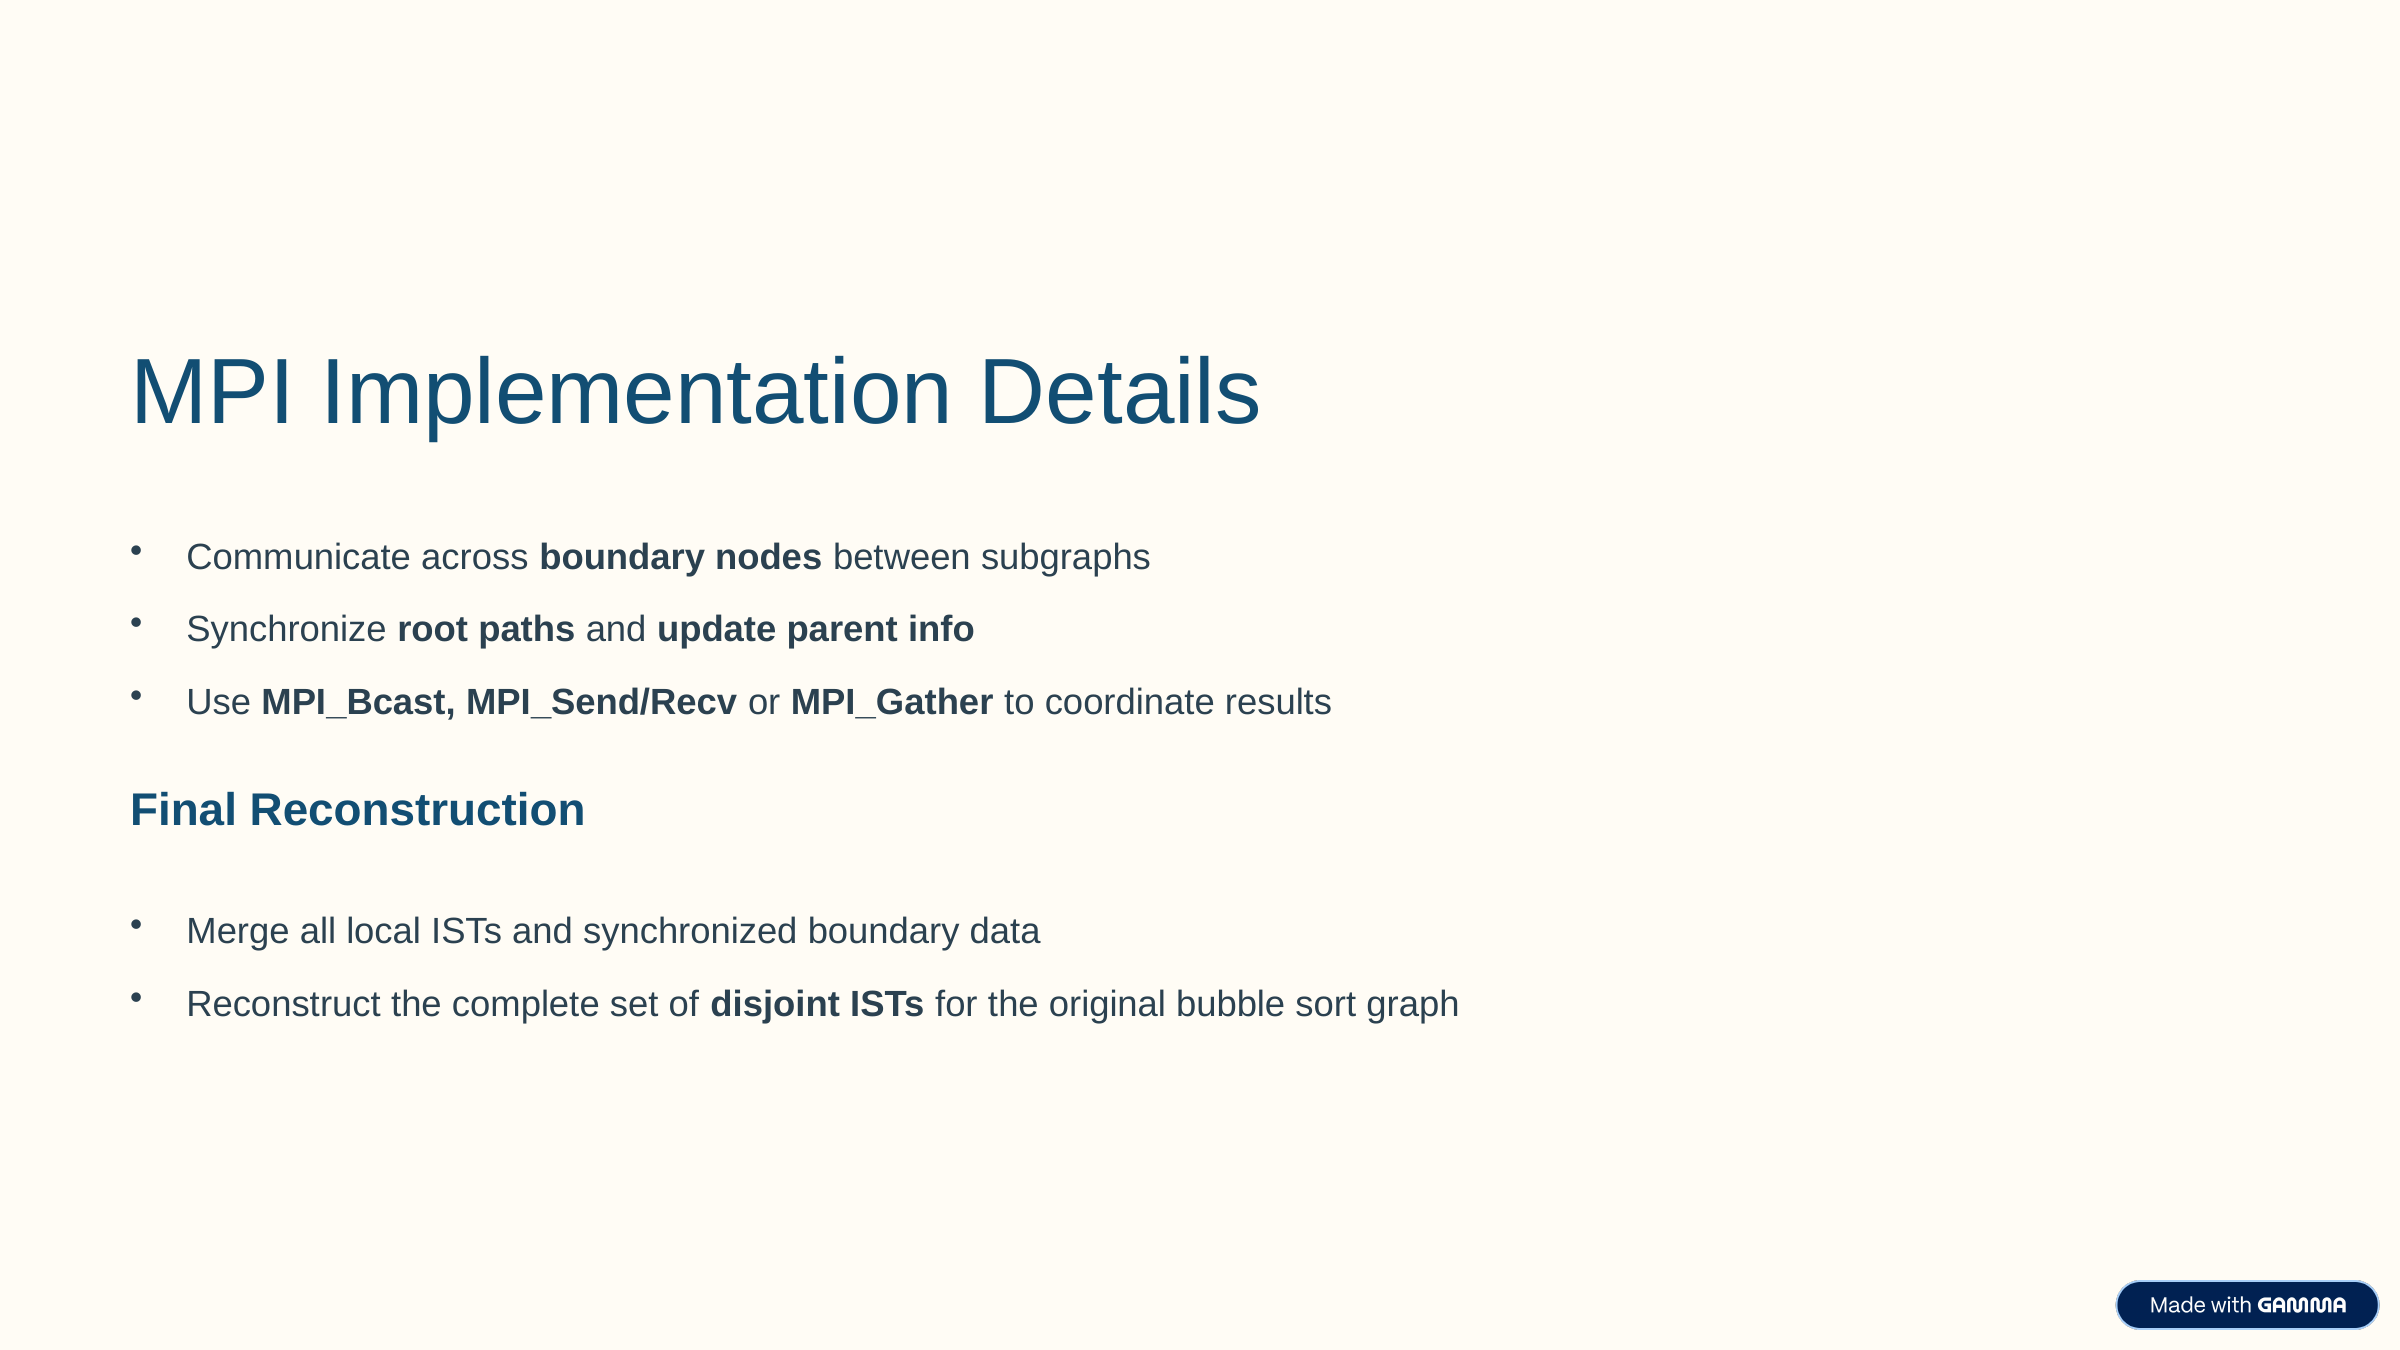

MPI Implementation Details
Communicate across boundary nodes between subgraphs
Synchronize root paths and update parent info
Use MPI_Bcast, MPI_Send/Recv or MPI_Gather to coordinate results
Final Reconstruction
Merge all local ISTs and synchronized boundary data
Reconstruct the complete set of disjoint ISTs for the original bubble sort graph